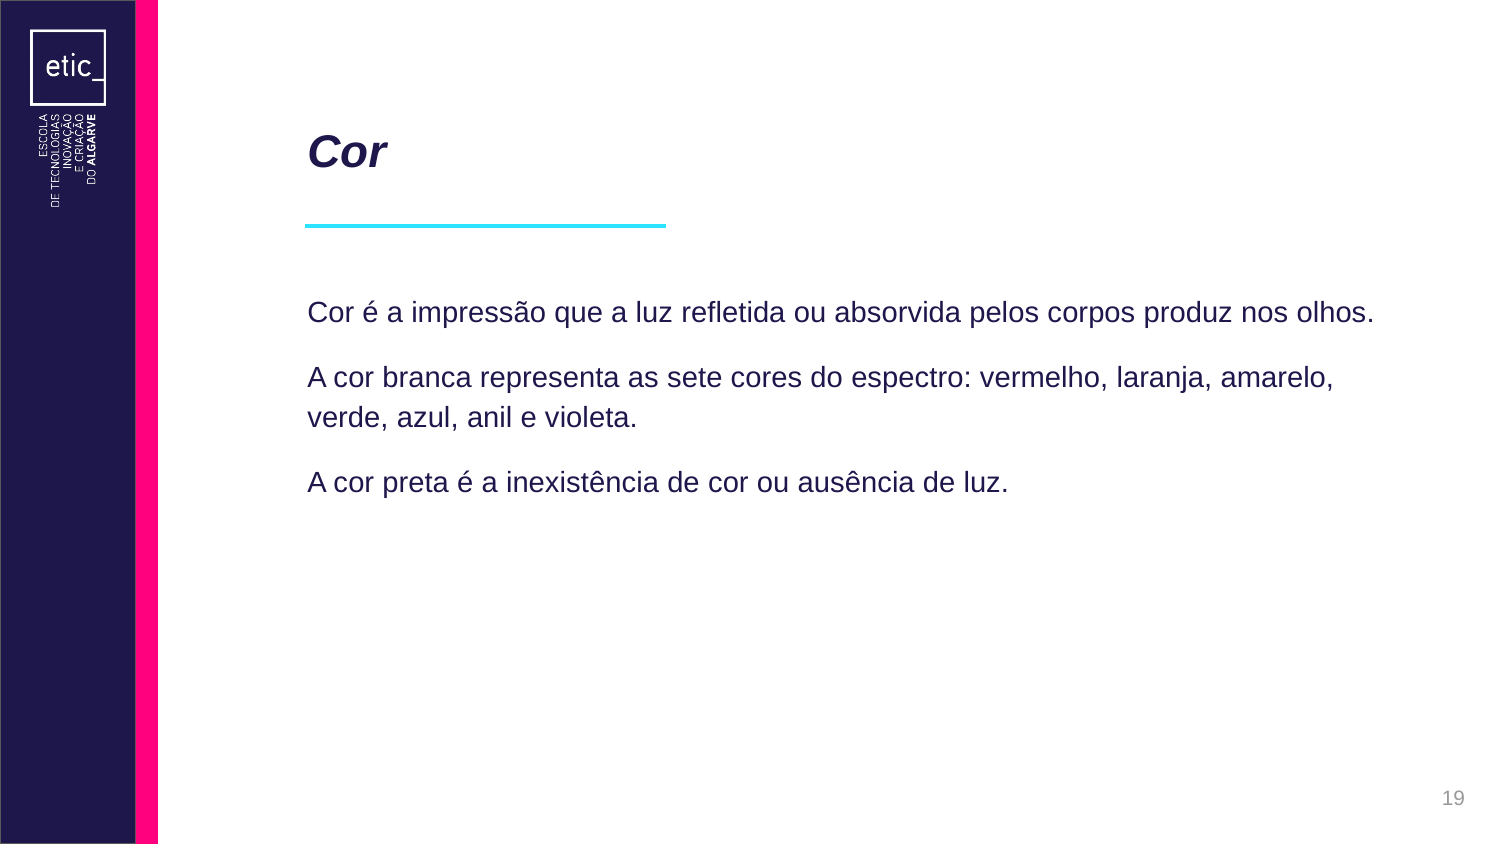

# Cor
Cor é a impressão que a luz refletida ou absorvida pelos corpos produz nos olhos.
A cor branca representa as sete cores do espectro: vermelho, laranja, amarelo, verde, azul, anil e violeta.
A cor preta é a inexistência de cor ou ausência de luz.
19